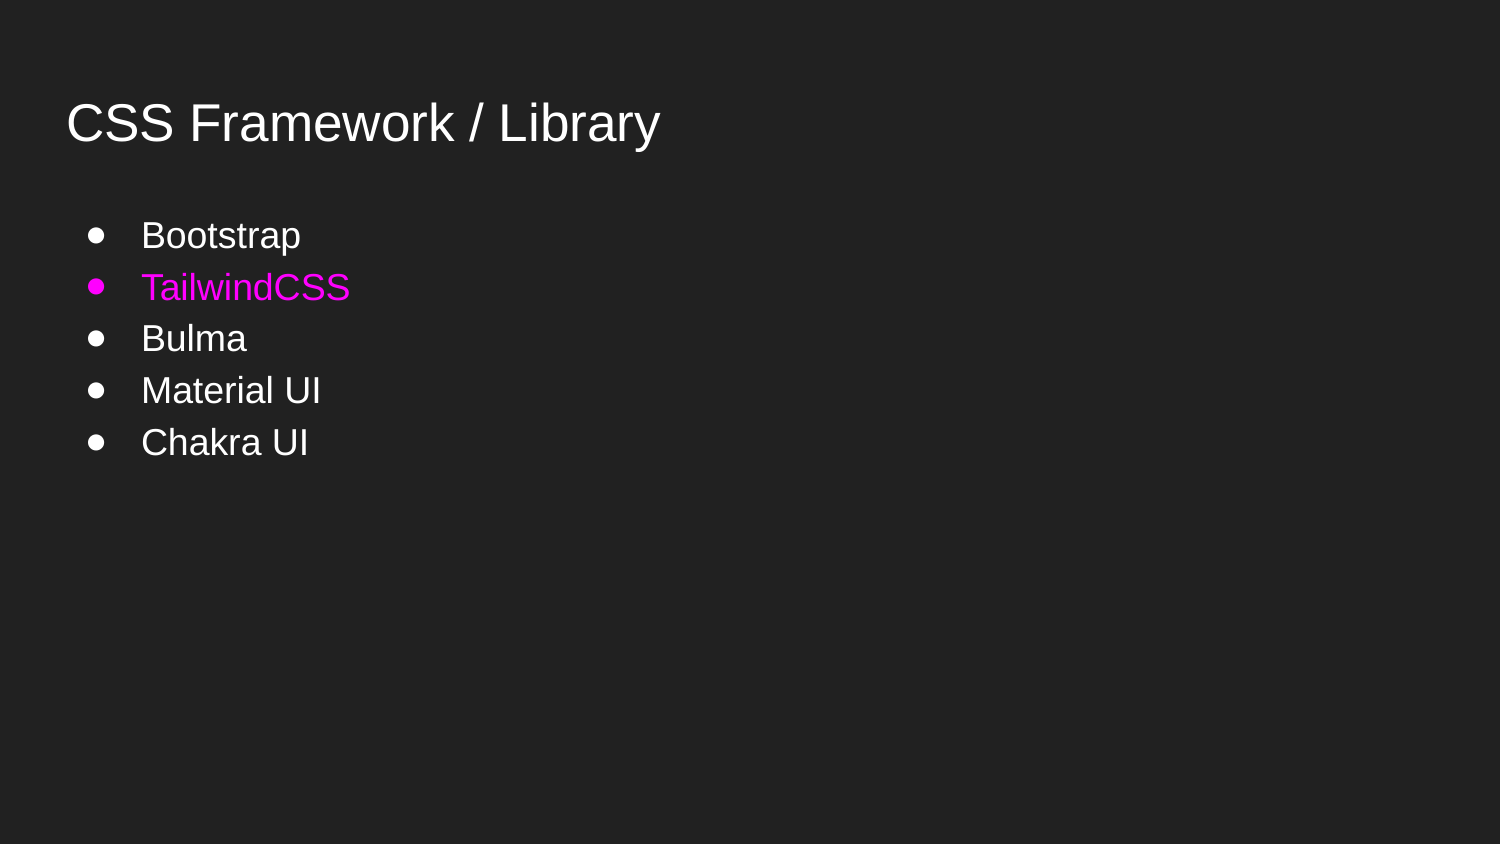

# CSS Framework / Library
Bootstrap
TailwindCSS
Bulma
Material UI
Chakra UI